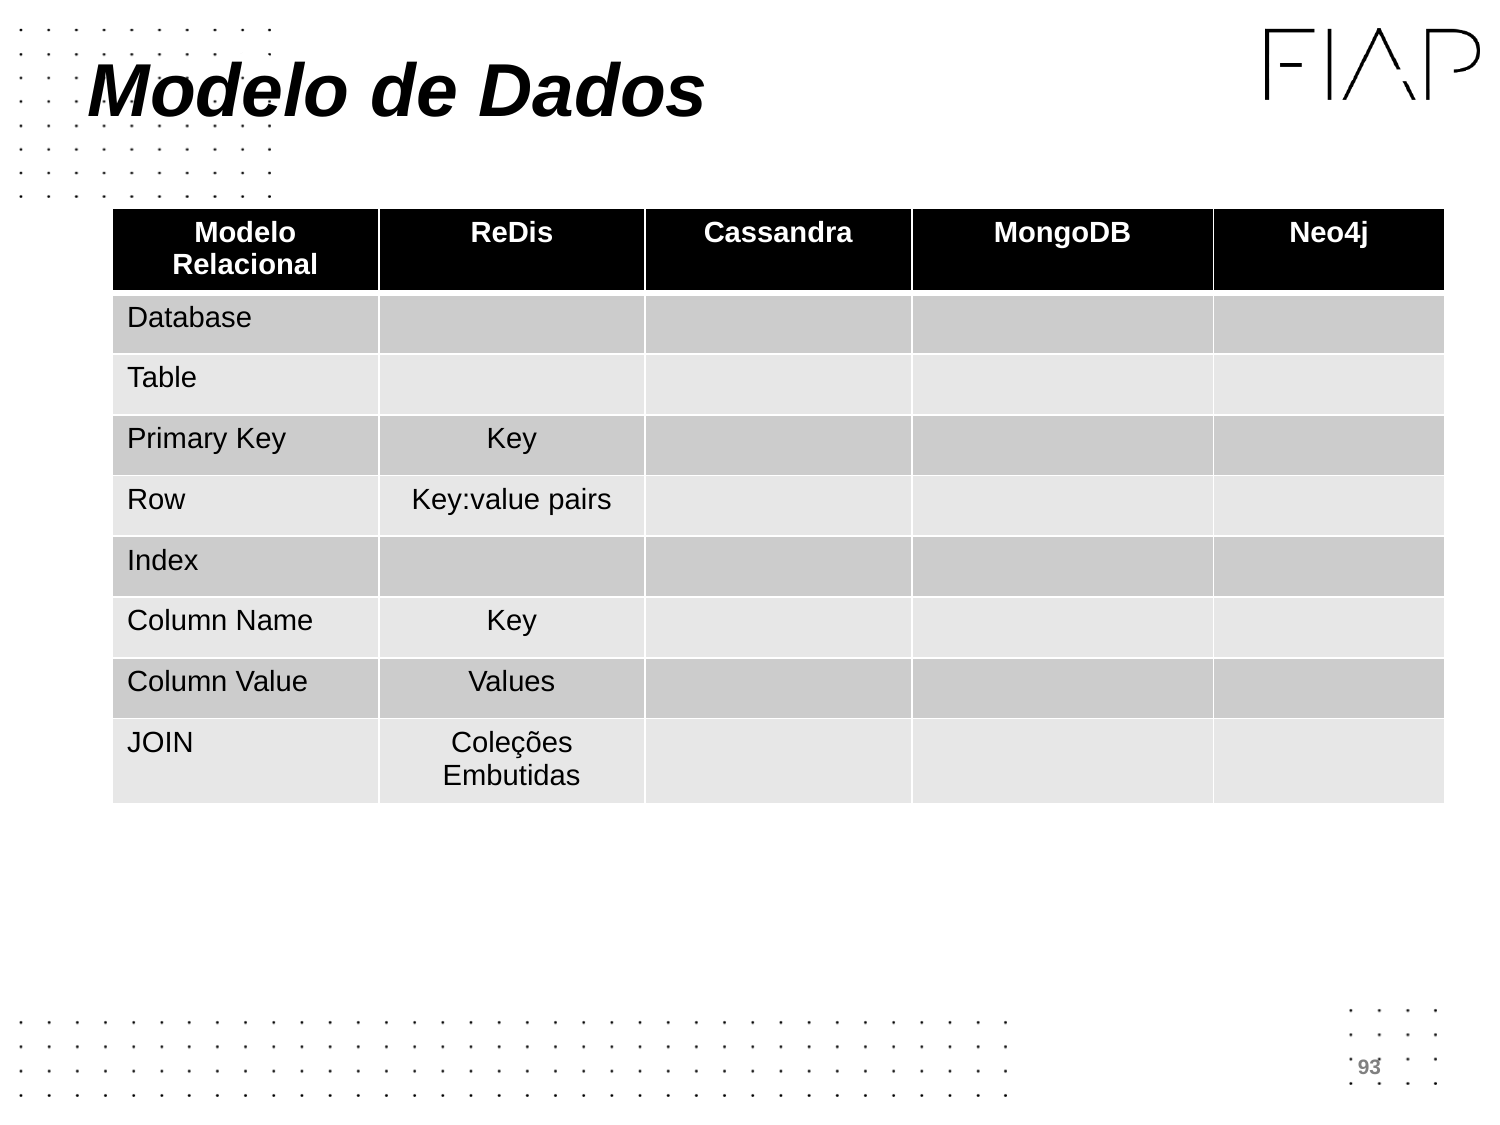

# Comparativo de Tecnologias
Modelo de Dados
| Modelo Relacional | ReDis | Cassandra | MongoDB | Neo4j |
| --- | --- | --- | --- | --- |
| Database |  |  |  |  |
| Table |  |  |  |  |
| Primary Key | Key |  |  |  |
| Row | Key:value pairs |  |  |  |
| Index |  |  |  |  |
| Column Name | Key |  |  |  |
| Column Value | Values |  |  |  |
| JOIN | Coleções Embutidas |  |  |  |